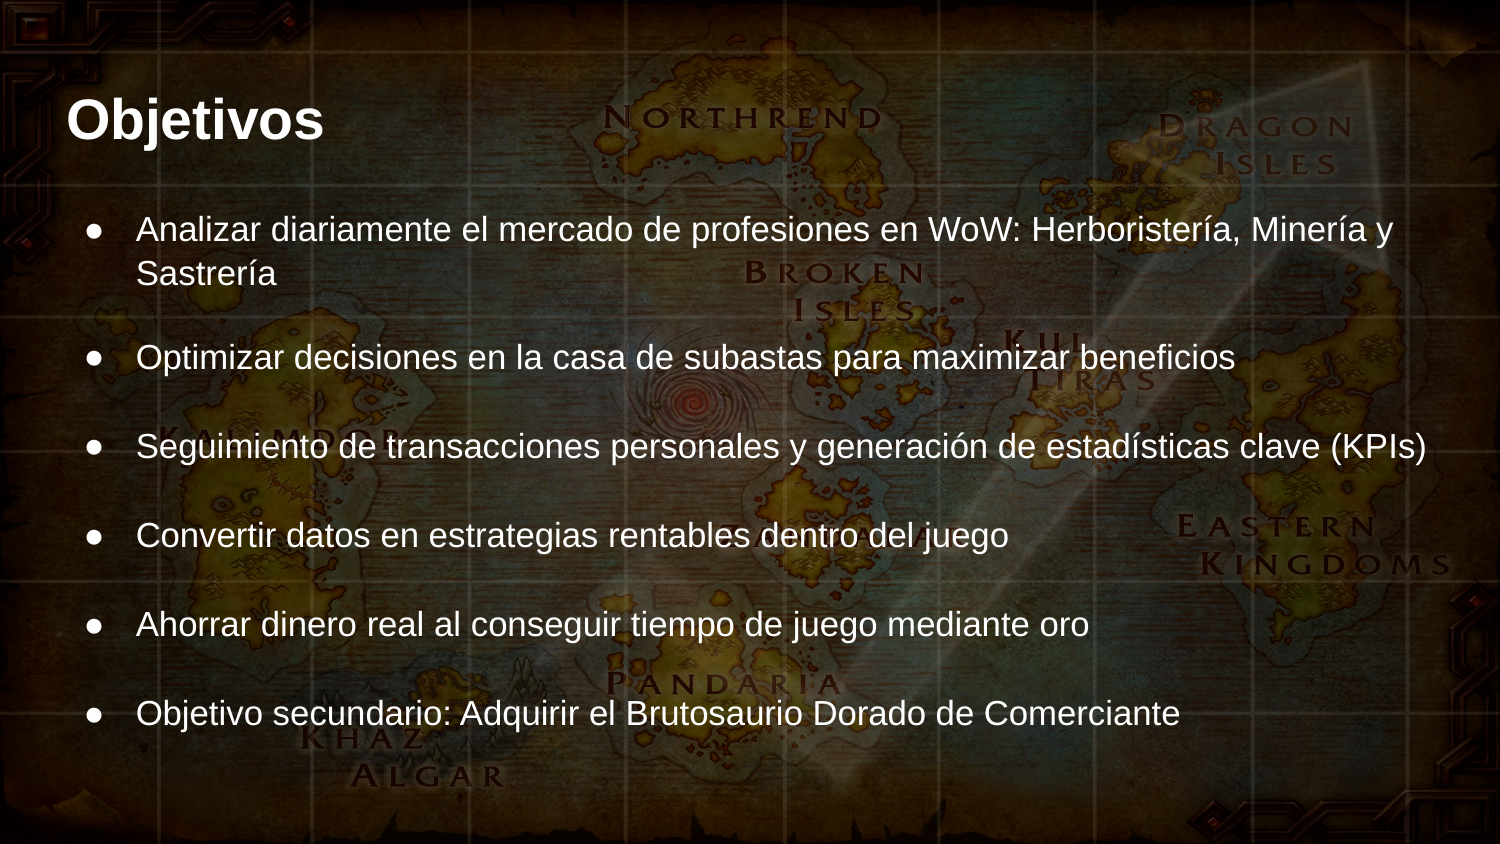

# Objetivos
Analizar diariamente el mercado de profesiones en WoW: Herboristería, Minería y Sastrería
Optimizar decisiones en la casa de subastas para maximizar beneficios
Seguimiento de transacciones personales y generación de estadísticas clave (KPIs)
Convertir datos en estrategias rentables dentro del juego
Ahorrar dinero real al conseguir tiempo de juego mediante oro
Objetivo secundario: Adquirir el Brutosaurio Dorado de Comerciante